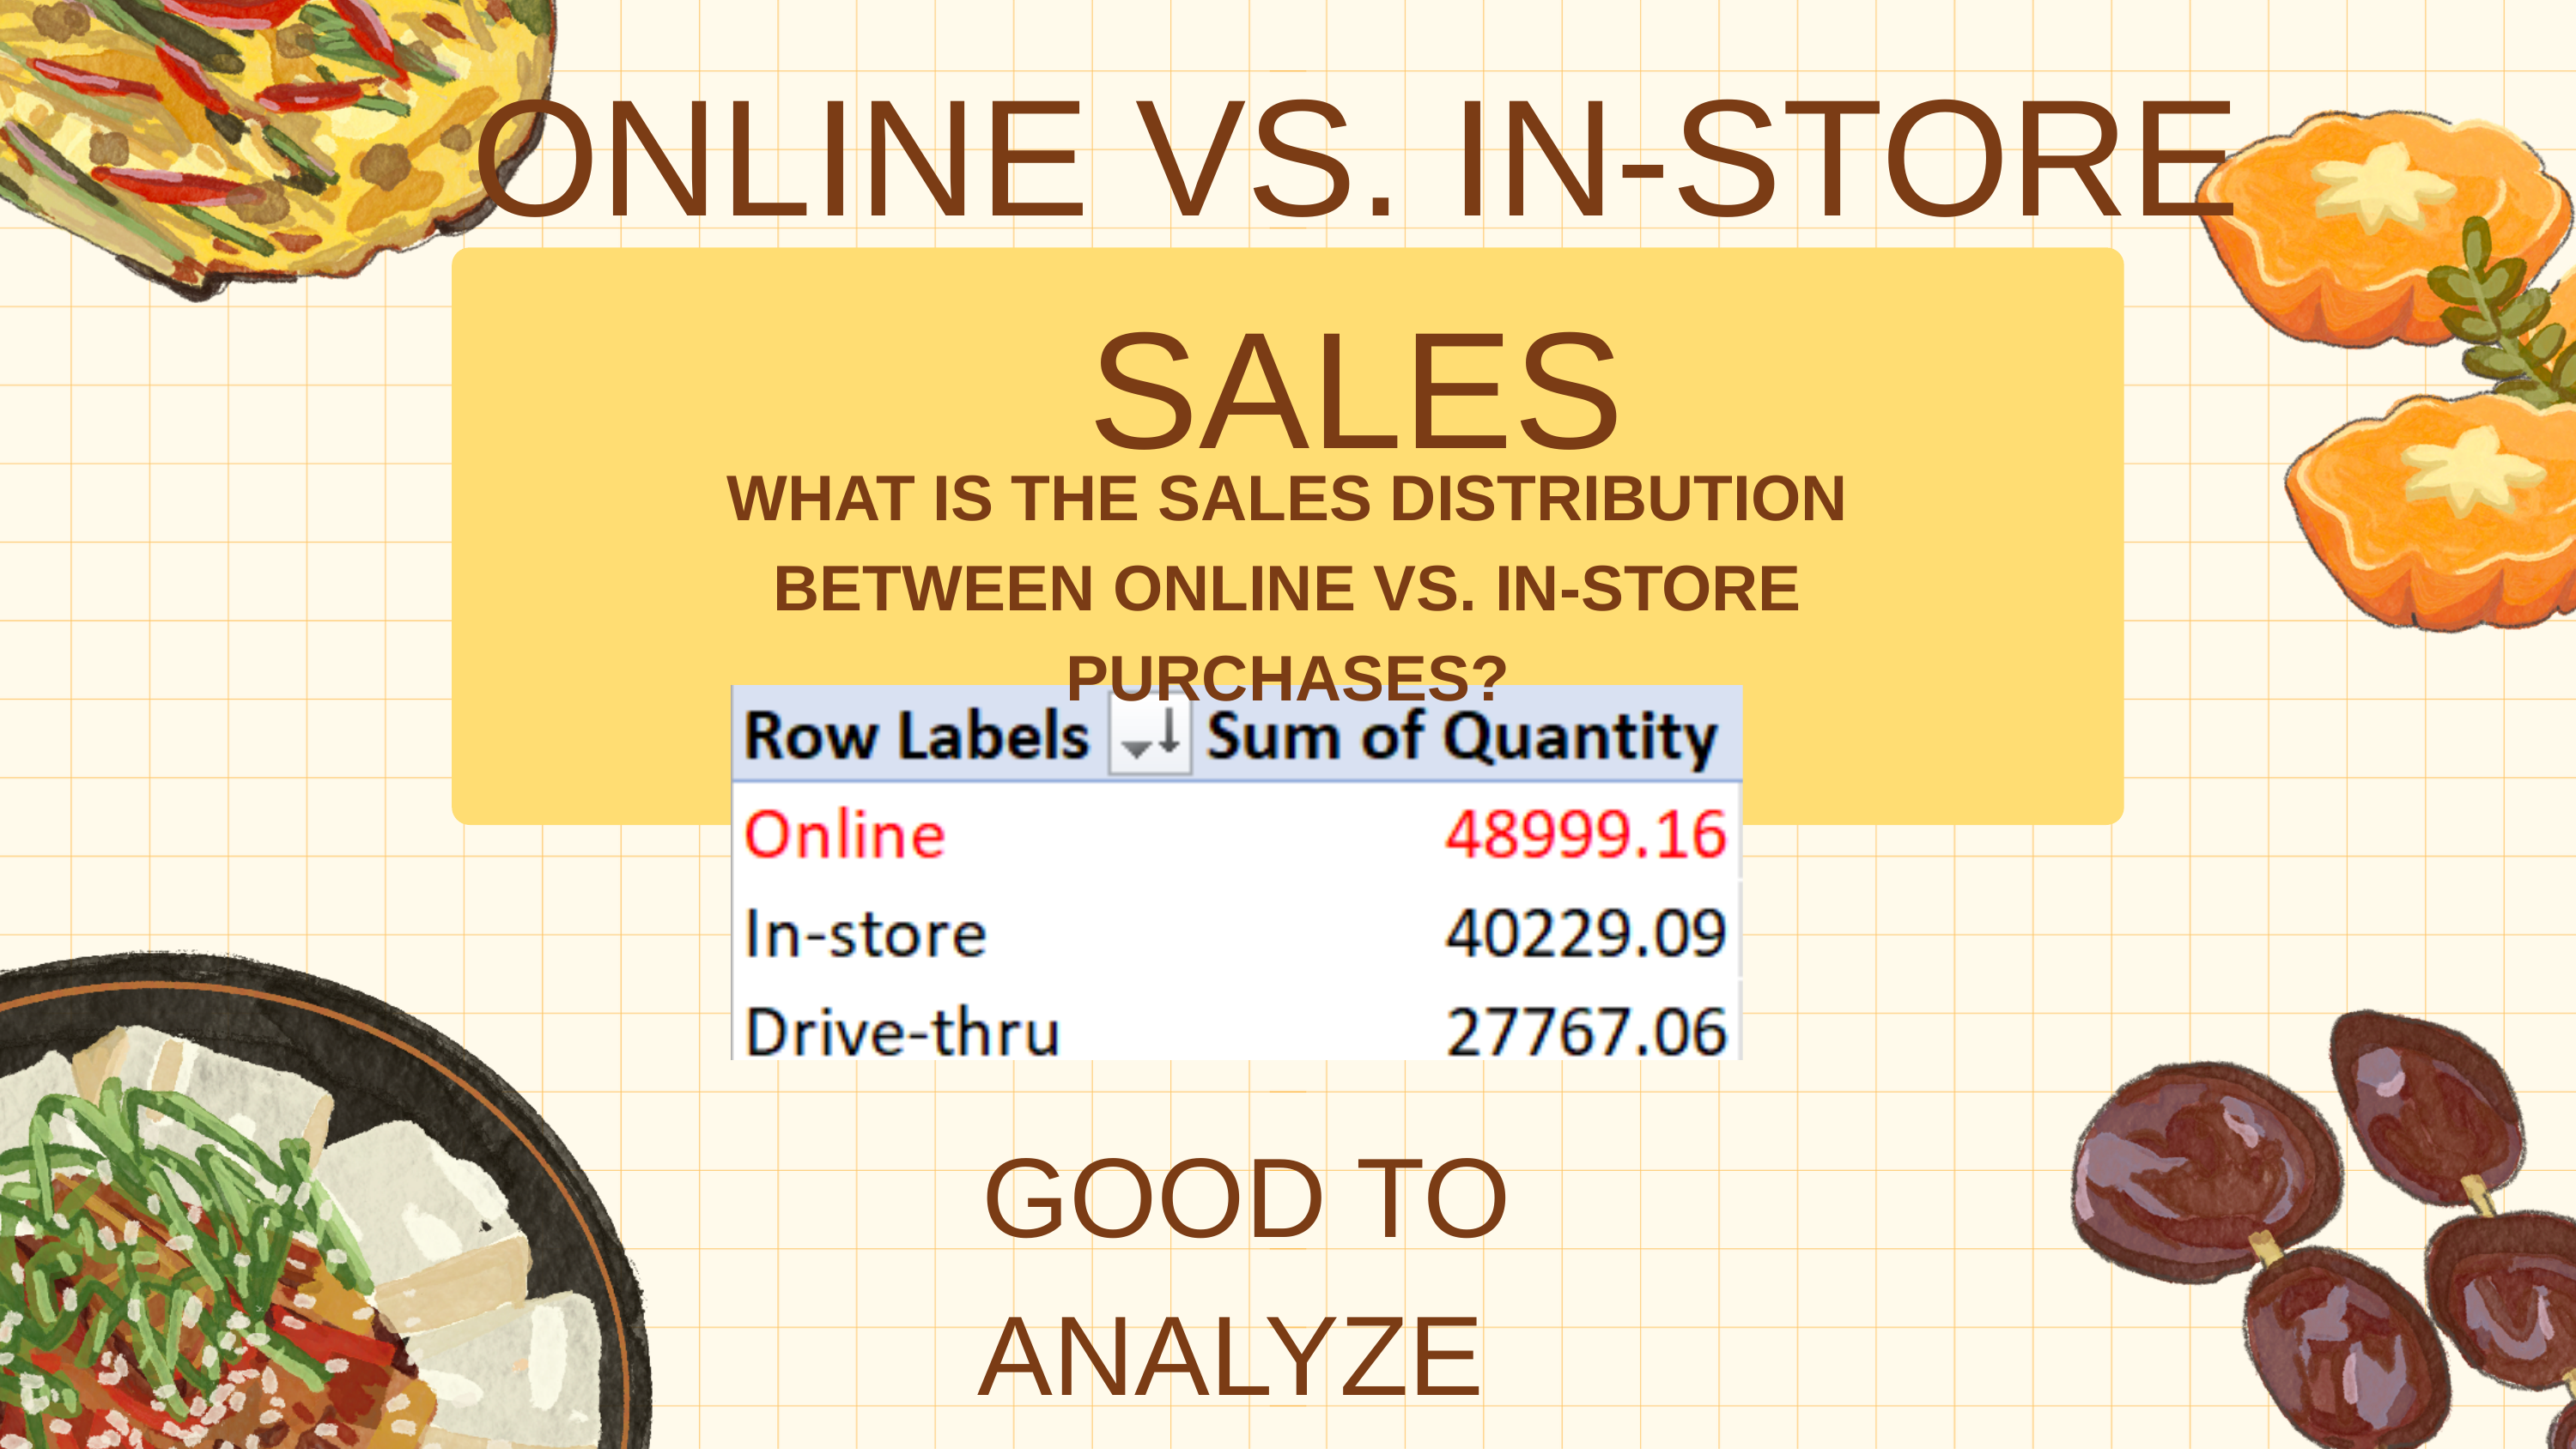

ONLINE VS. IN-STORE SALES

WHAT IS THE SALES DISTRIBUTION BETWEEN ONLINE VS. IN-STORE PURCHASES?

 GOOD TO ANALYZE CUSTOMER BEHAVIOR.